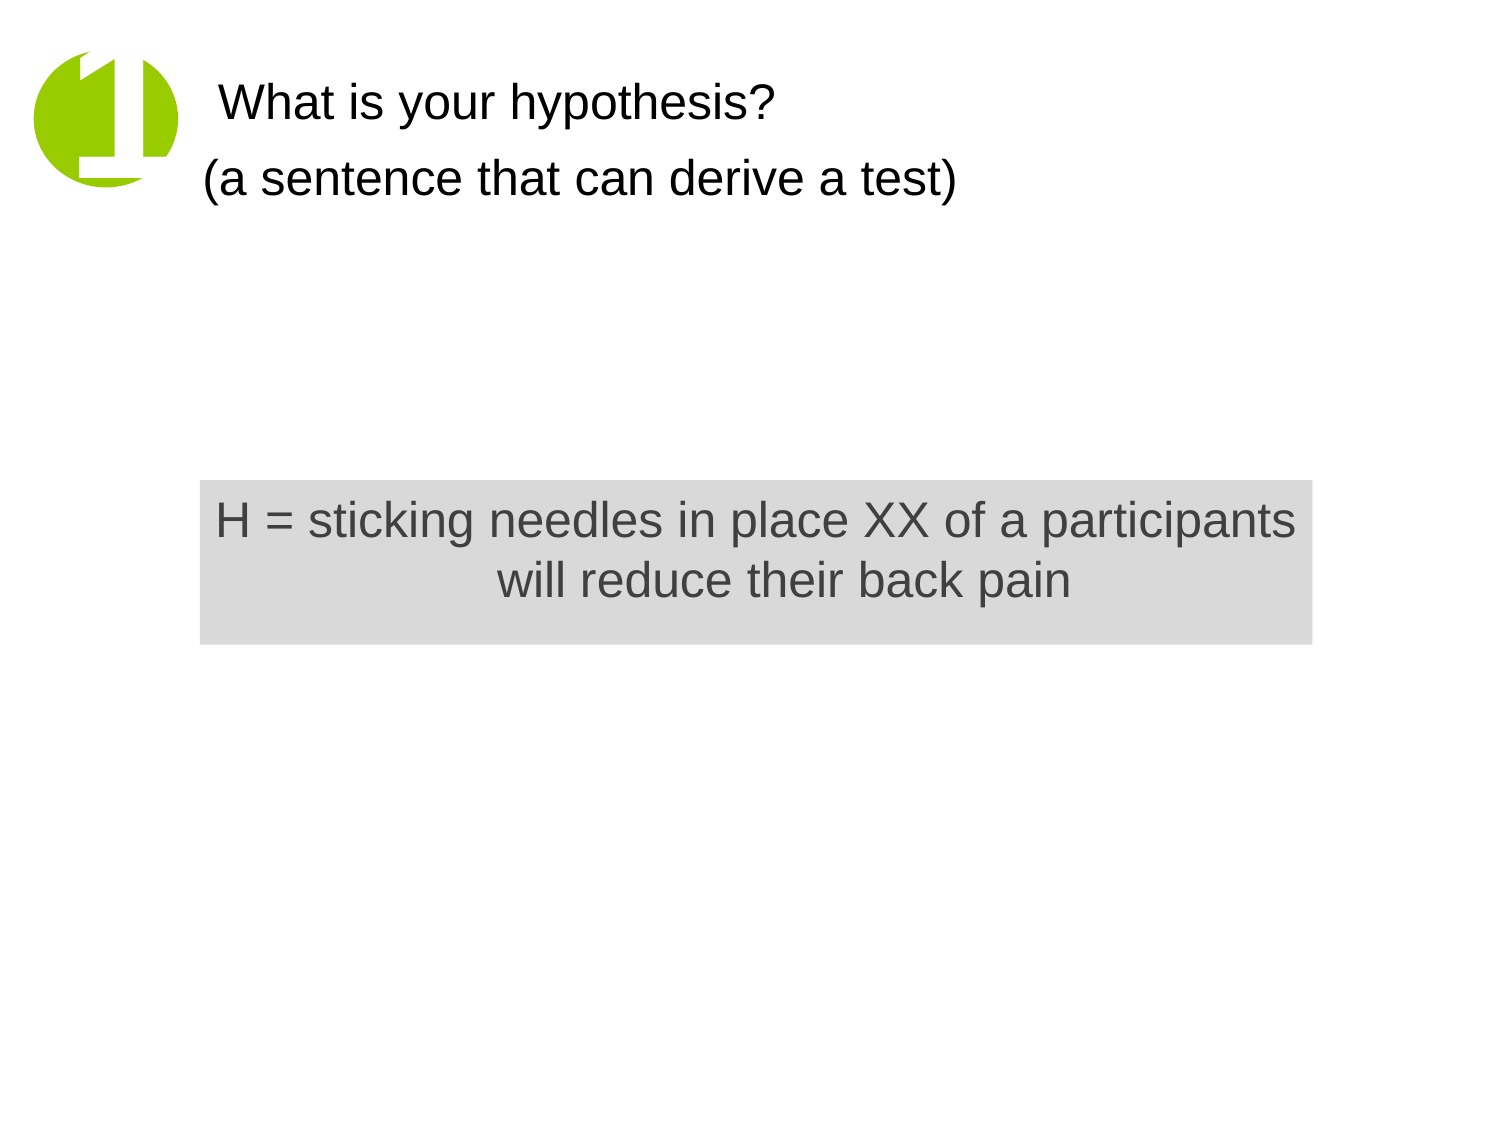

1
What is your hypothesis?
(a sentence that can derive a test)
H = sticking needles in place XX of a participants will reduce their back pain